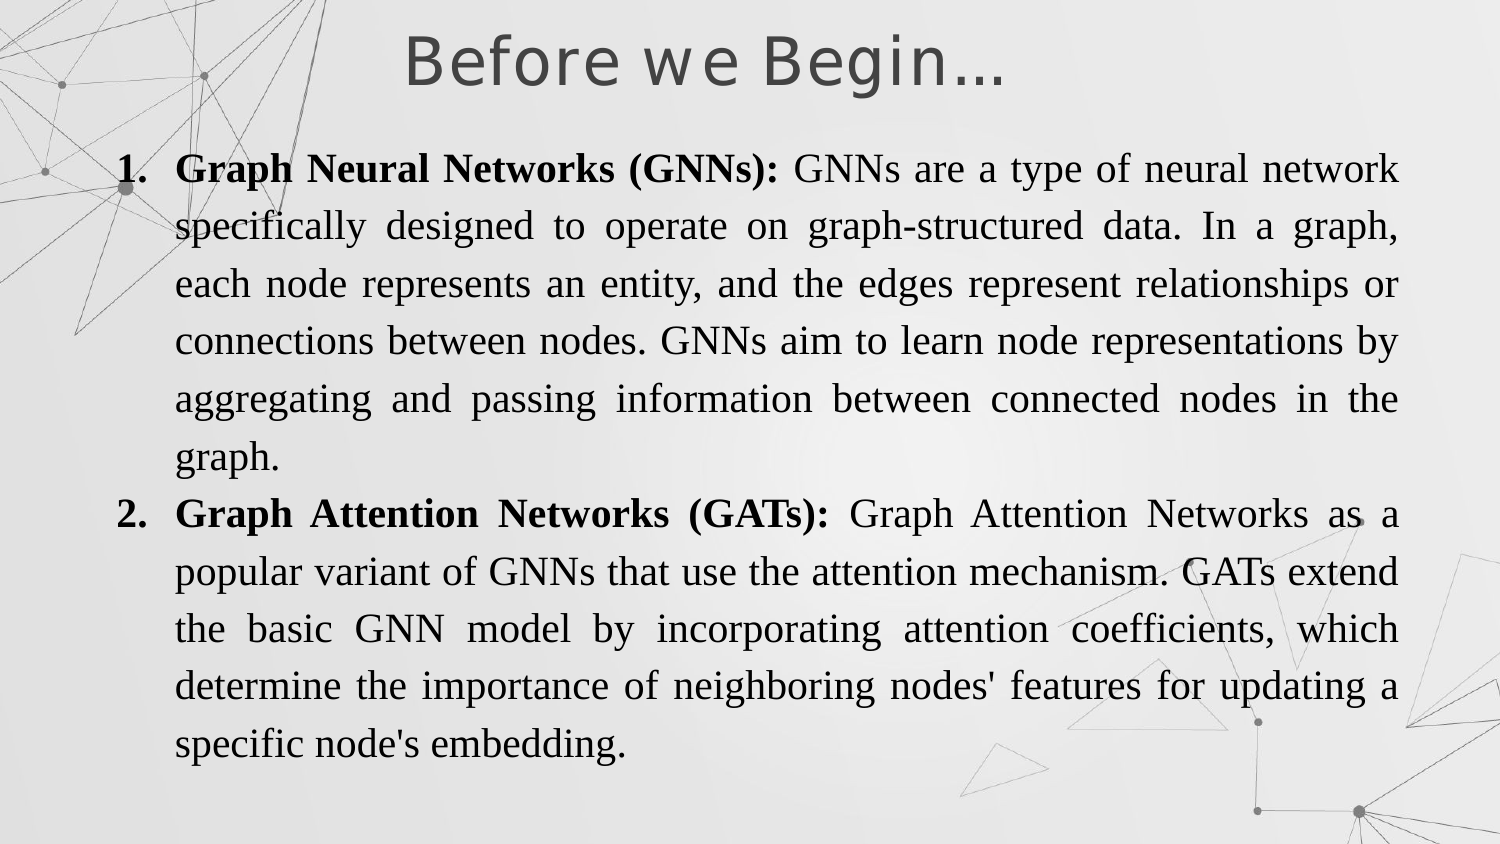

# Before we Begin…
Graph Neural Networks (GNNs): GNNs are a type of neural network specifically designed to operate on graph-structured data. In a graph, each node represents an entity, and the edges represent relationships or connections between nodes. GNNs aim to learn node representations by aggregating and passing information between connected nodes in the graph.
Graph Attention Networks (GATs): Graph Attention Networks as a popular variant of GNNs that use the attention mechanism. GATs extend the basic GNN model by incorporating attention coefficients, which determine the importance of neighboring nodes' features for updating a specific node's embedding.